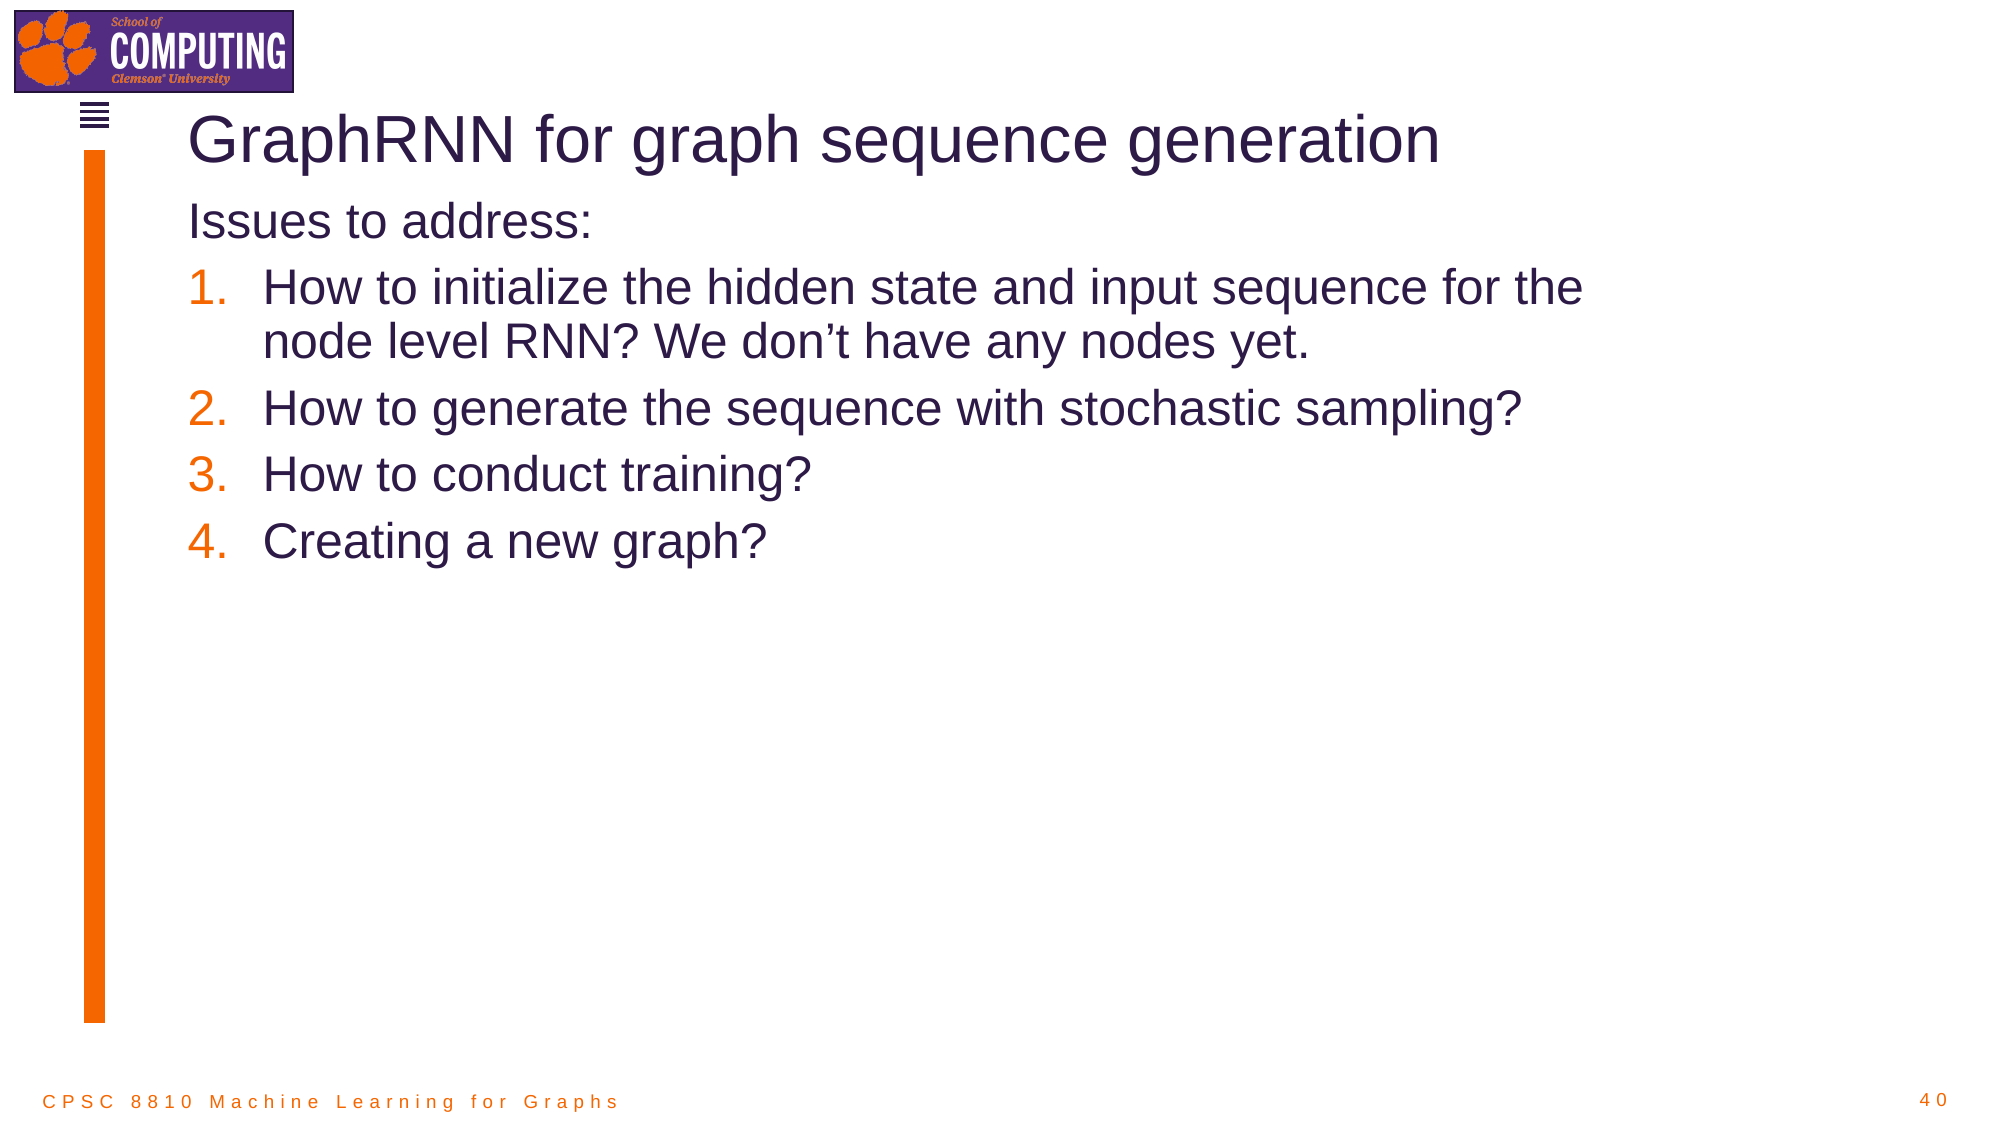

# GraphRNN for graph sequence generation
Issues to address:
How to initialize the hidden state and input sequence for the node level RNN? We don’t have any nodes yet.
How to generate the sequence with stochastic sampling?
How to conduct training?
Creating a new graph?